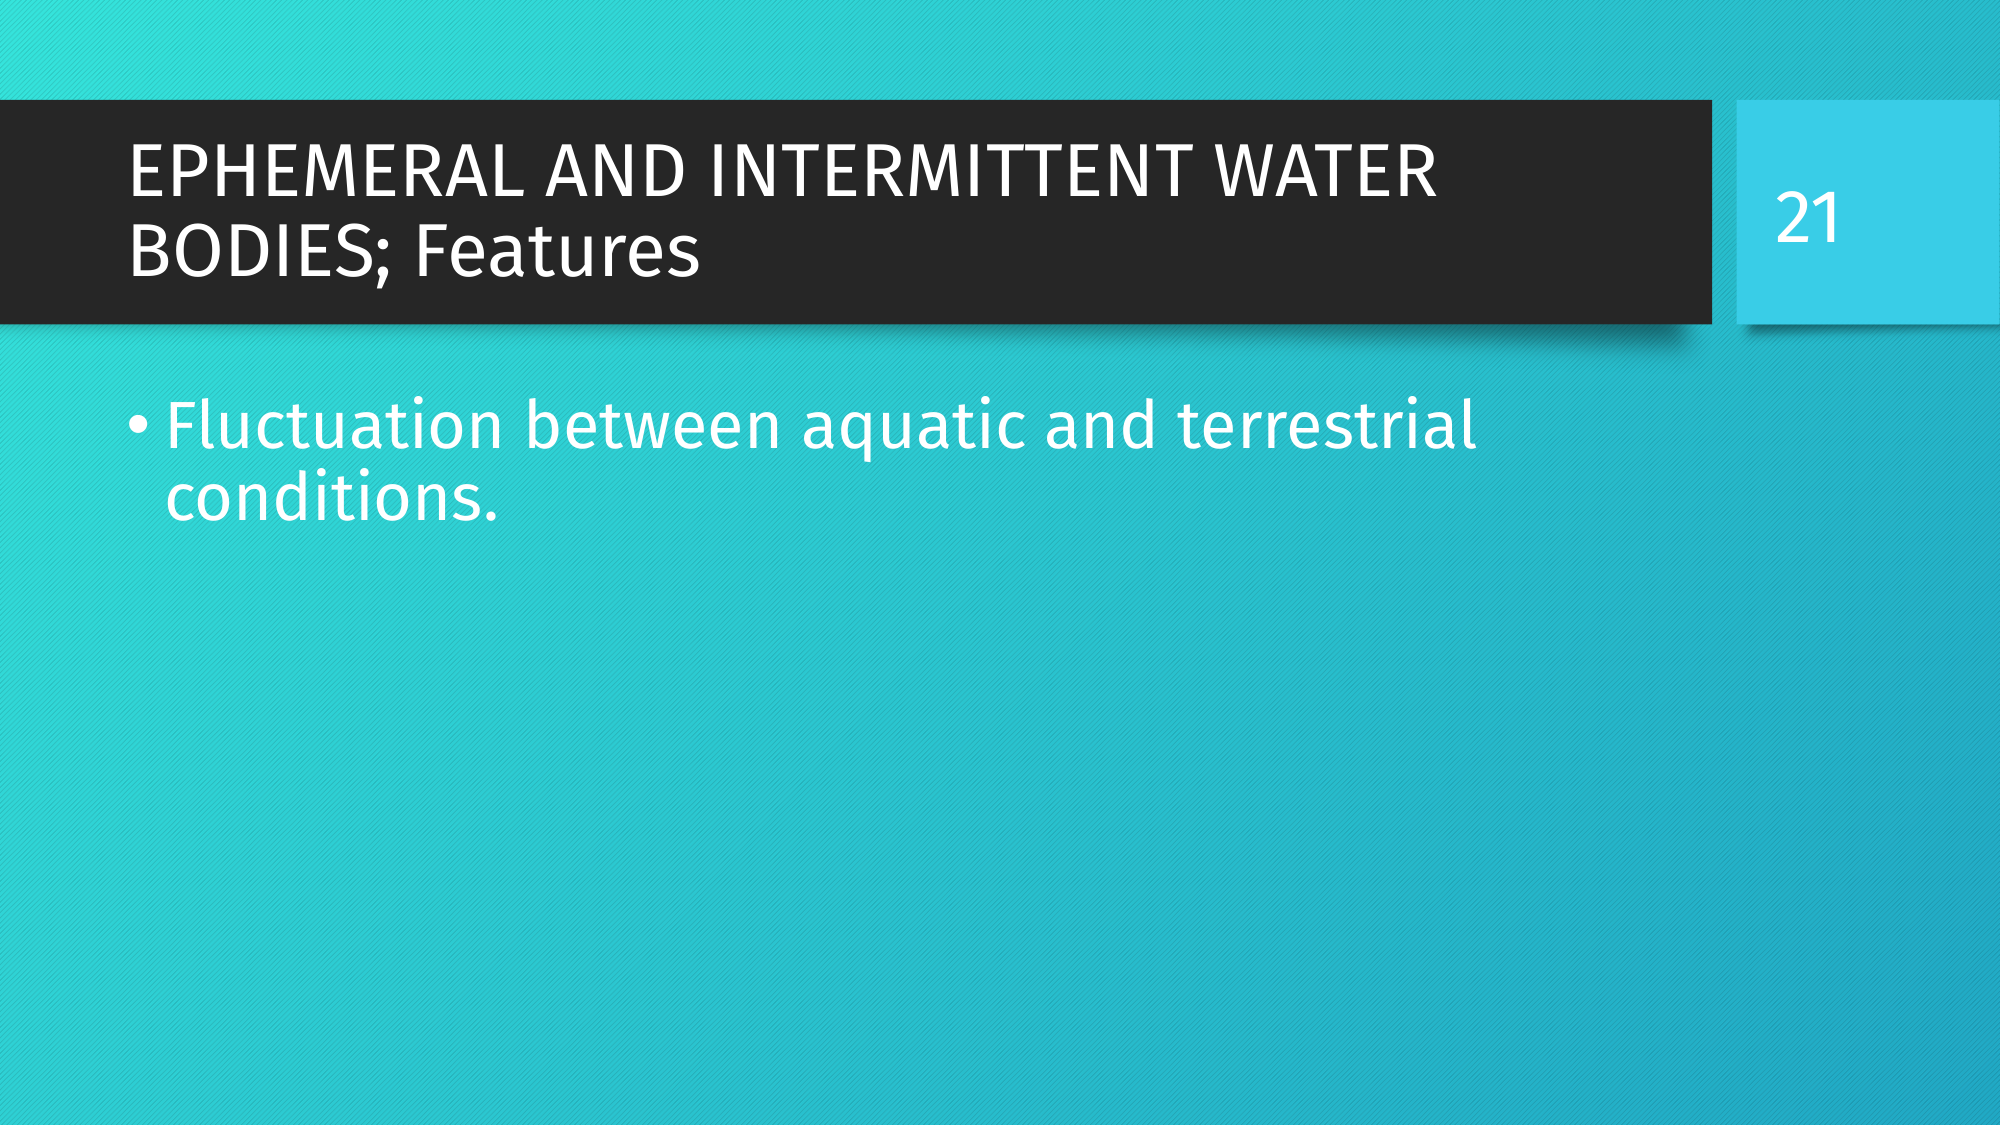

21
# EPHEMERAL AND INTERMITTENT WATER BODIES; Features
Fluctuation between aquatic and terrestrial conditions.